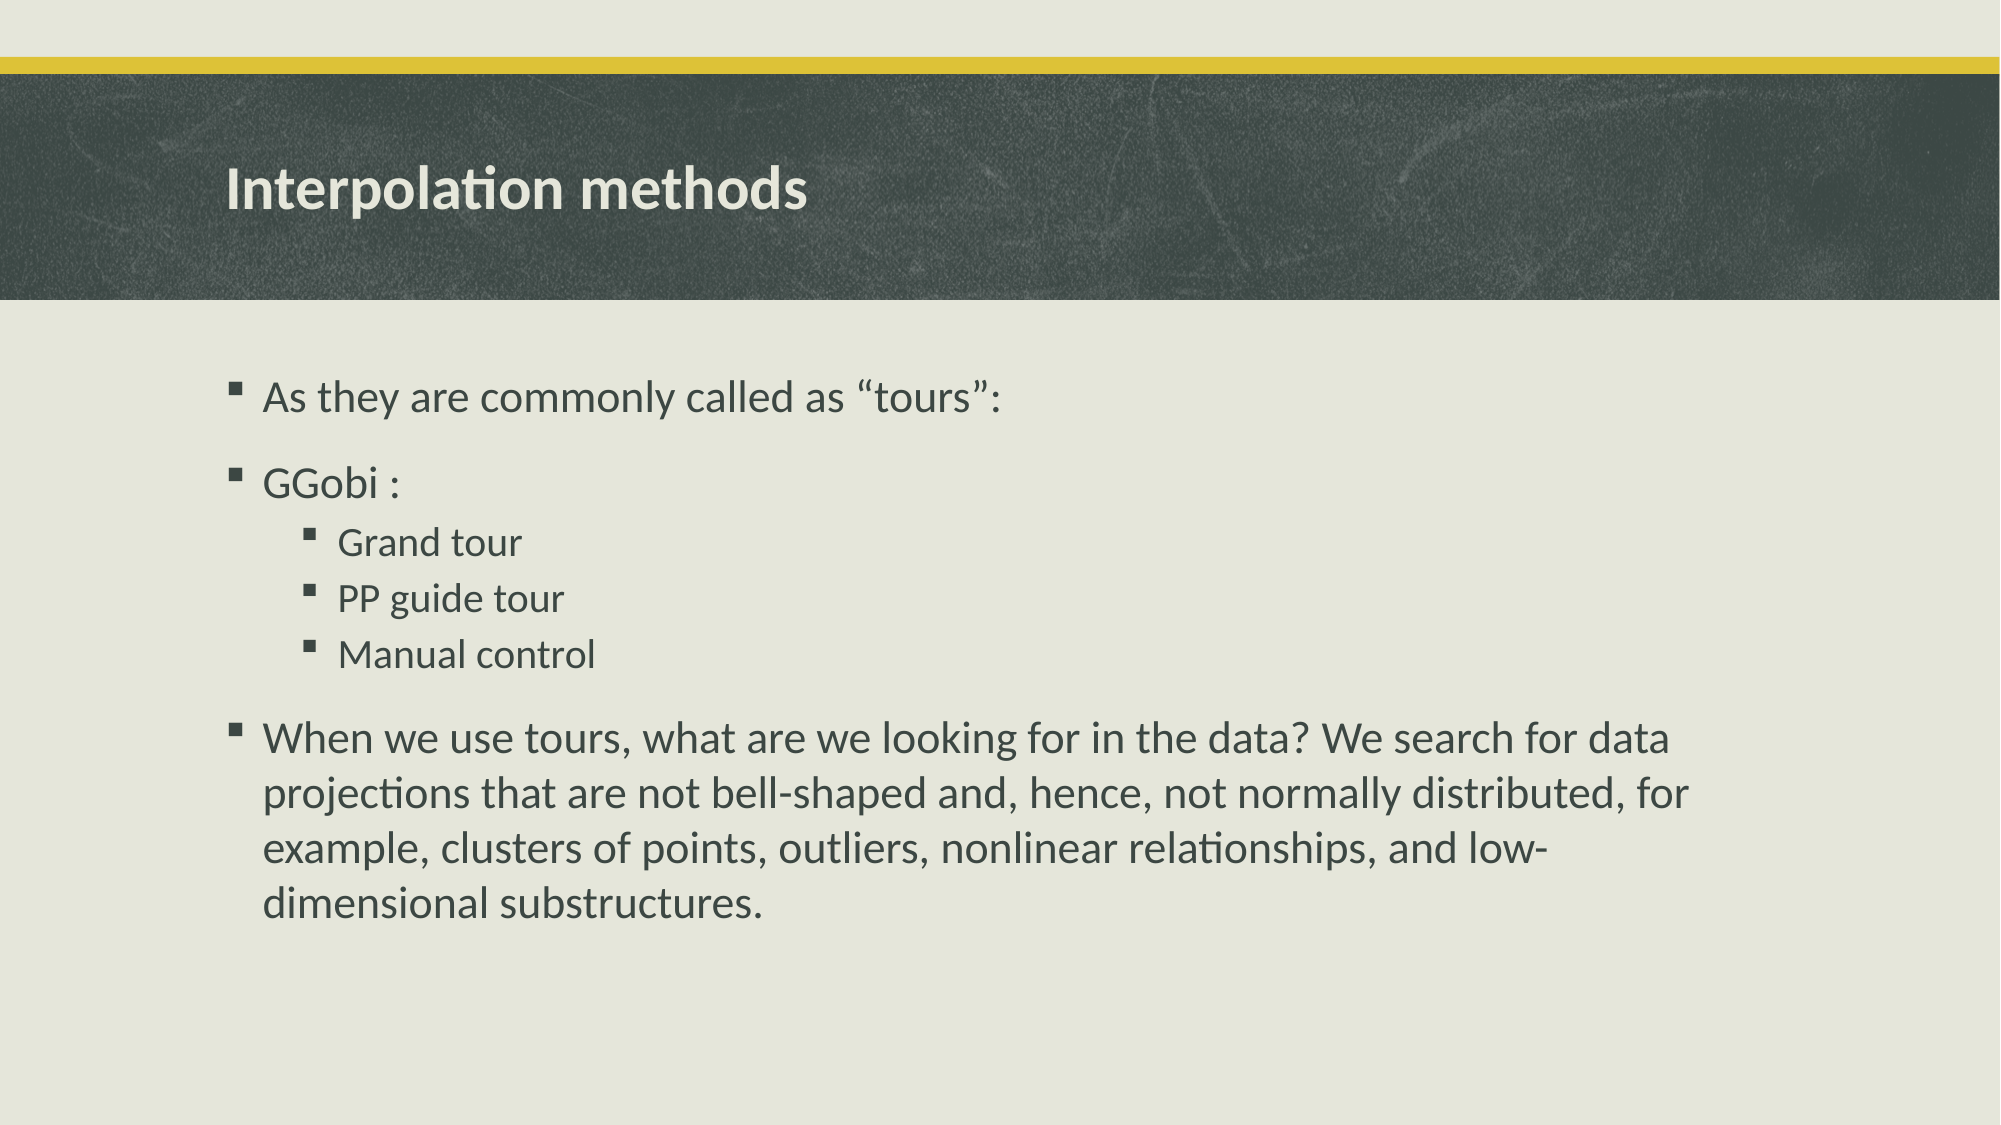

# Interpolation methods
As they are commonly called as “tours”:
GGobi :
Grand tour
PP guide tour
Manual control
When we use tours, what are we looking for in the data? We search for data projections that are not bell-shaped and, hence, not normally distributed, for example, clusters of points, outliers, nonlinear relationships, and low-dimensional substructures.